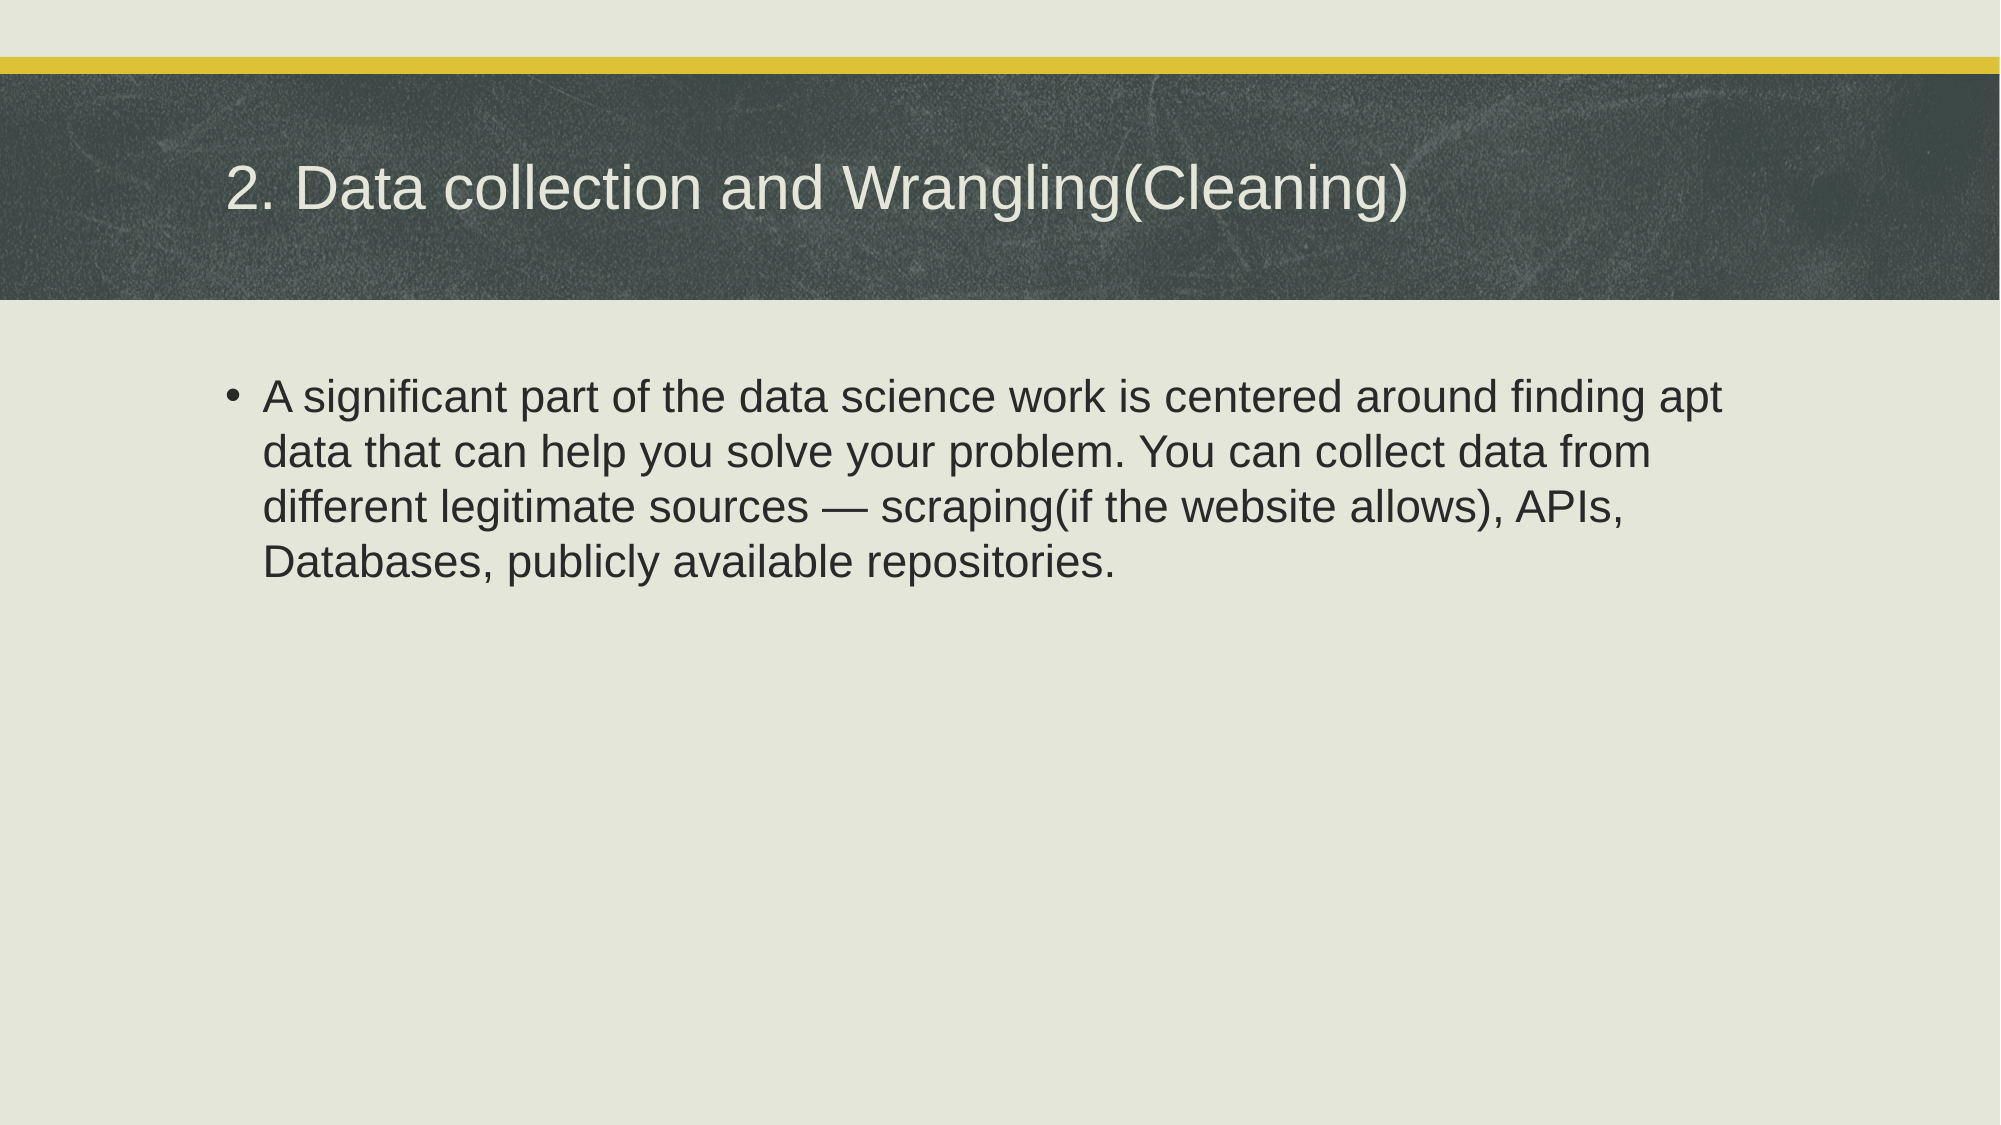

# 2. Data collection and Wrangling(Cleaning)
A significant part of the data science work is centered around finding apt data that can help you solve your problem. You can collect data from different legitimate sources — scraping(if the website allows), APIs, Databases, publicly available repositories.